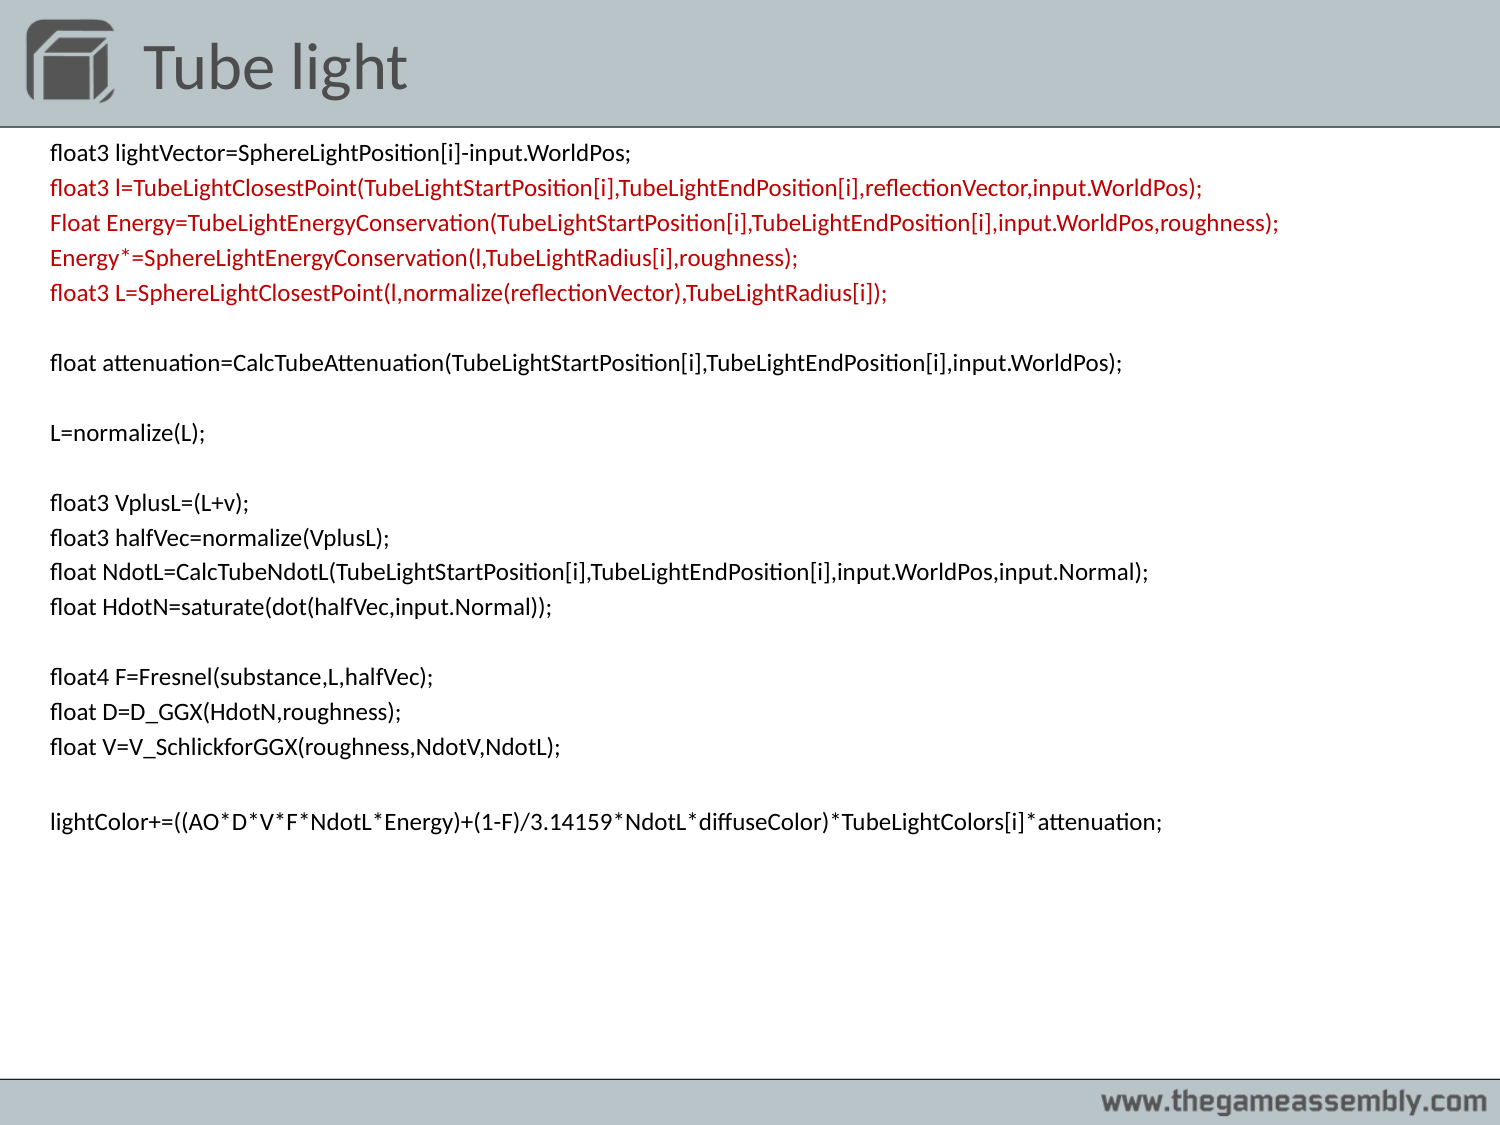

# Tube light
float3 lightVector=SphereLightPosition[i]-input.WorldPos;
float3 l=TubeLightClosestPoint(TubeLightStartPosition[i],TubeLightEndPosition[i],reflectionVector,input.WorldPos);
Float Energy=TubeLightEnergyConservation(TubeLightStartPosition[i],TubeLightEndPosition[i],input.WorldPos,roughness);
Energy*=SphereLightEnergyConservation(l,TubeLightRadius[i],roughness);
float3 L=SphereLightClosestPoint(l,normalize(reflectionVector),TubeLightRadius[i]);

float attenuation=CalcTubeAttenuation(TubeLightStartPosition[i],TubeLightEndPosition[i],input.WorldPos);

L=normalize(L);

float3 VplusL=(L+v);
float3 halfVec=normalize(VplusL);
float NdotL=CalcTubeNdotL(TubeLightStartPosition[i],TubeLightEndPosition[i],input.WorldPos,input.Normal);
float HdotN=saturate(dot(halfVec,input.Normal));

float4 F=Fresnel(substance,L,halfVec);
float D=D_GGX(HdotN,roughness);
float V=V_SchlickforGGX(roughness,NdotV,NdotL);

lightColor+=((AO*D*V*F*NdotL*Energy)+(1-F)/3.14159*NdotL*diffuseColor)*TubeLightColors[i]*attenuation;